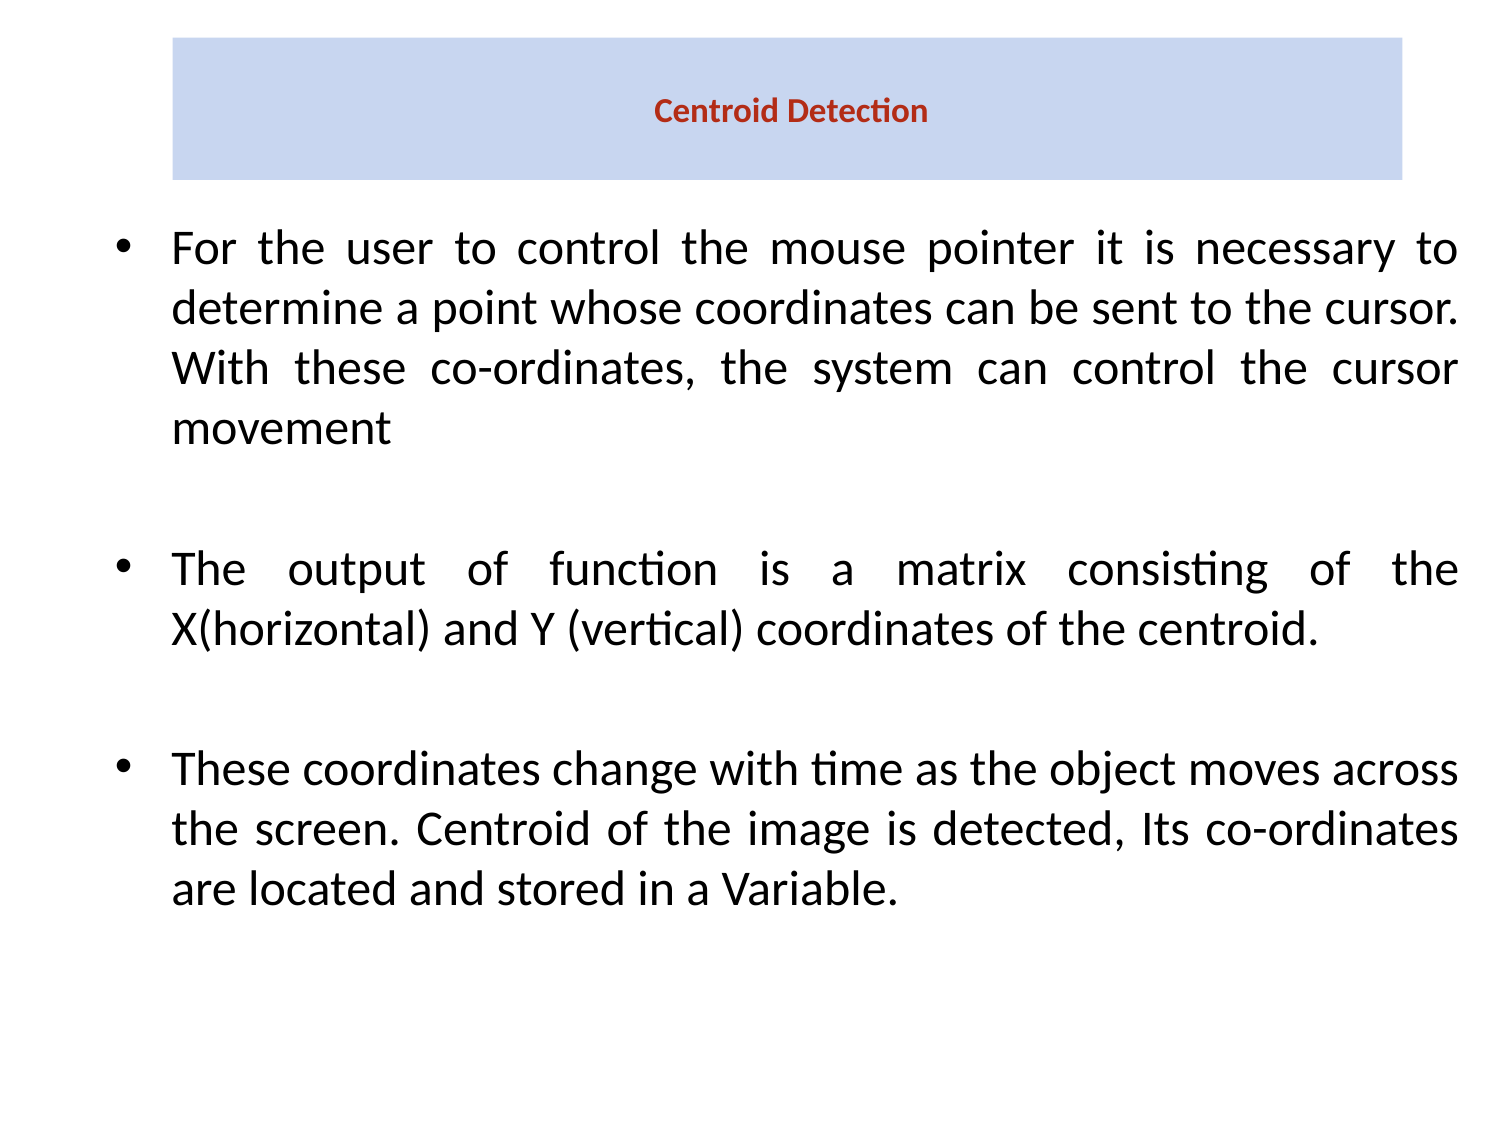

# Centroid Detection

For the user to control the mouse pointer it is necessary to determine a point whose coordinates can be sent to the cursor. With these co-ordinates, the system can control the cursor movement

The output of function is a matrix consisting of the X(horizontal) and Y (vertical) coordinates of the centroid.

These coordinates change with time as the object moves across the screen. Centroid of the image is detected, Its co-ordinates are located and stored in a Variable.